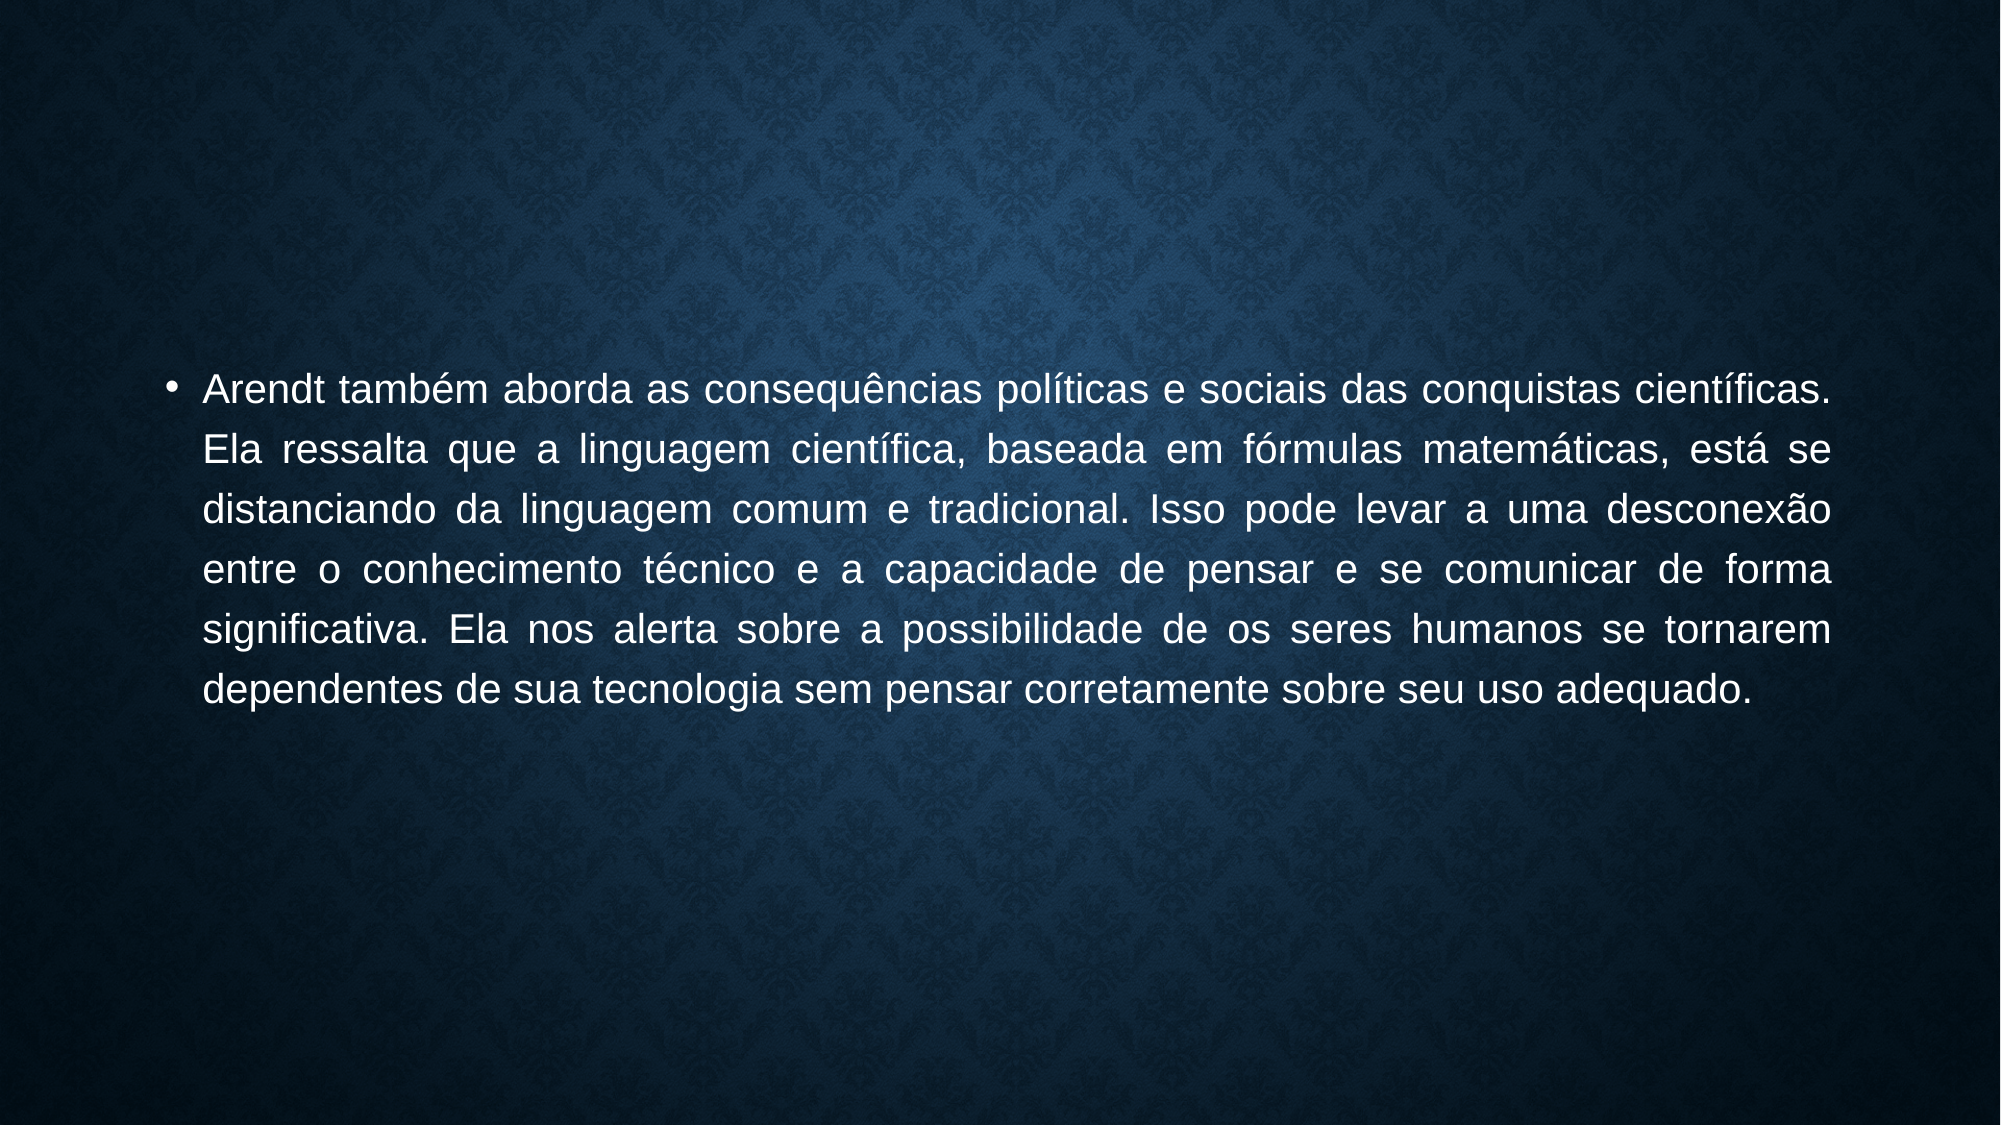

Arendt também aborda as consequências políticas e sociais das conquistas científicas. Ela ressalta que a linguagem científica, baseada em fórmulas matemáticas, está se distanciando da linguagem comum e tradicional. Isso pode levar a uma desconexão entre o conhecimento técnico e a capacidade de pensar e se comunicar de forma significativa. Ela nos alerta sobre a possibilidade de os seres humanos se tornarem dependentes de sua tecnologia sem pensar corretamente sobre seu uso adequado.